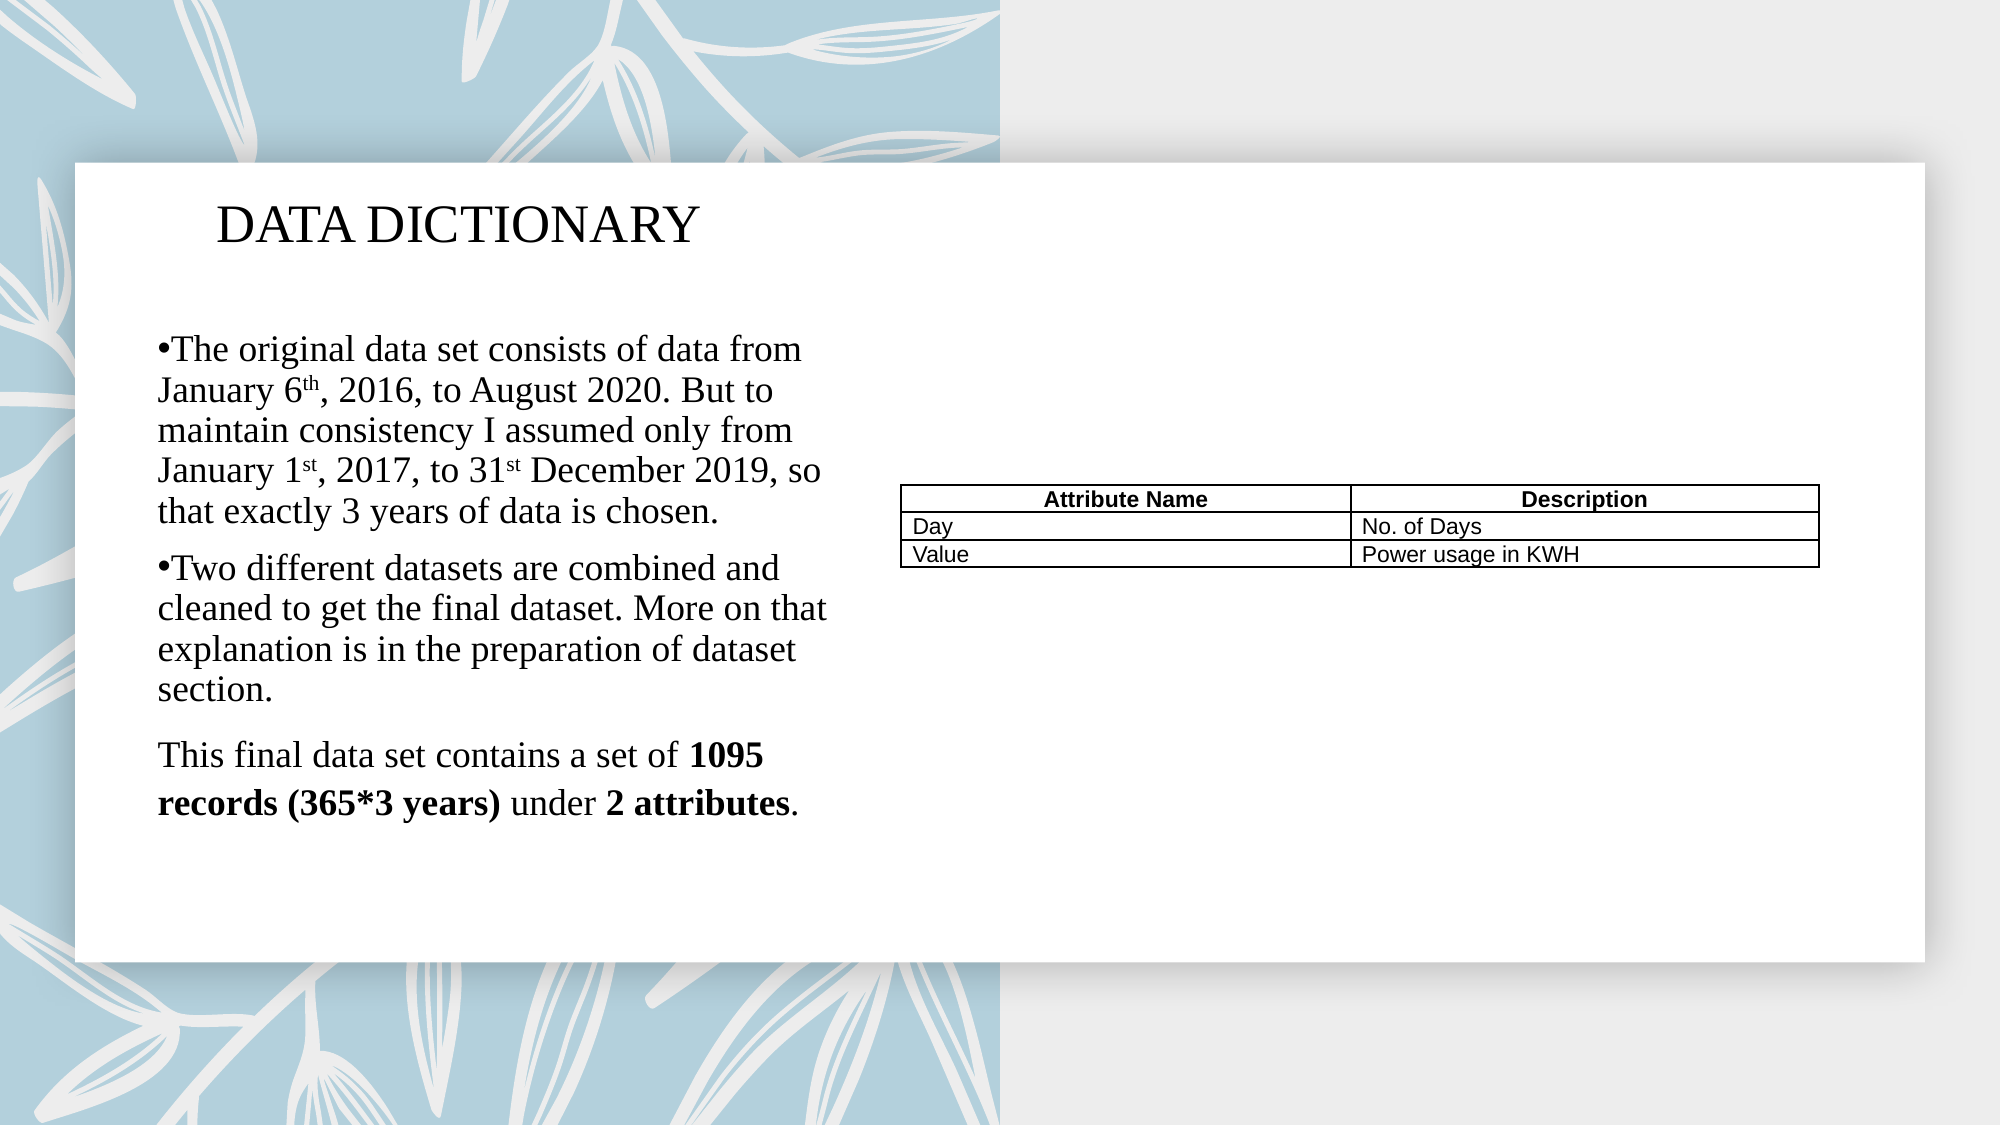

DATA DICTIONARY
The original data set consists of data from January 6th, 2016, to August 2020. But to maintain consistency I assumed only from January 1st, 2017, to 31st December 2019, so that exactly 3 years of data is chosen.
Two different datasets are combined and cleaned to get the final dataset. More on that explanation is in the preparation of dataset section.
This final data set contains a set of 1095 records (365*3 years) under 2 attributes.

| Attribute Name | Description |
| --- | --- |
| Day | No. of Days |
| Value | Power usage in KWH |